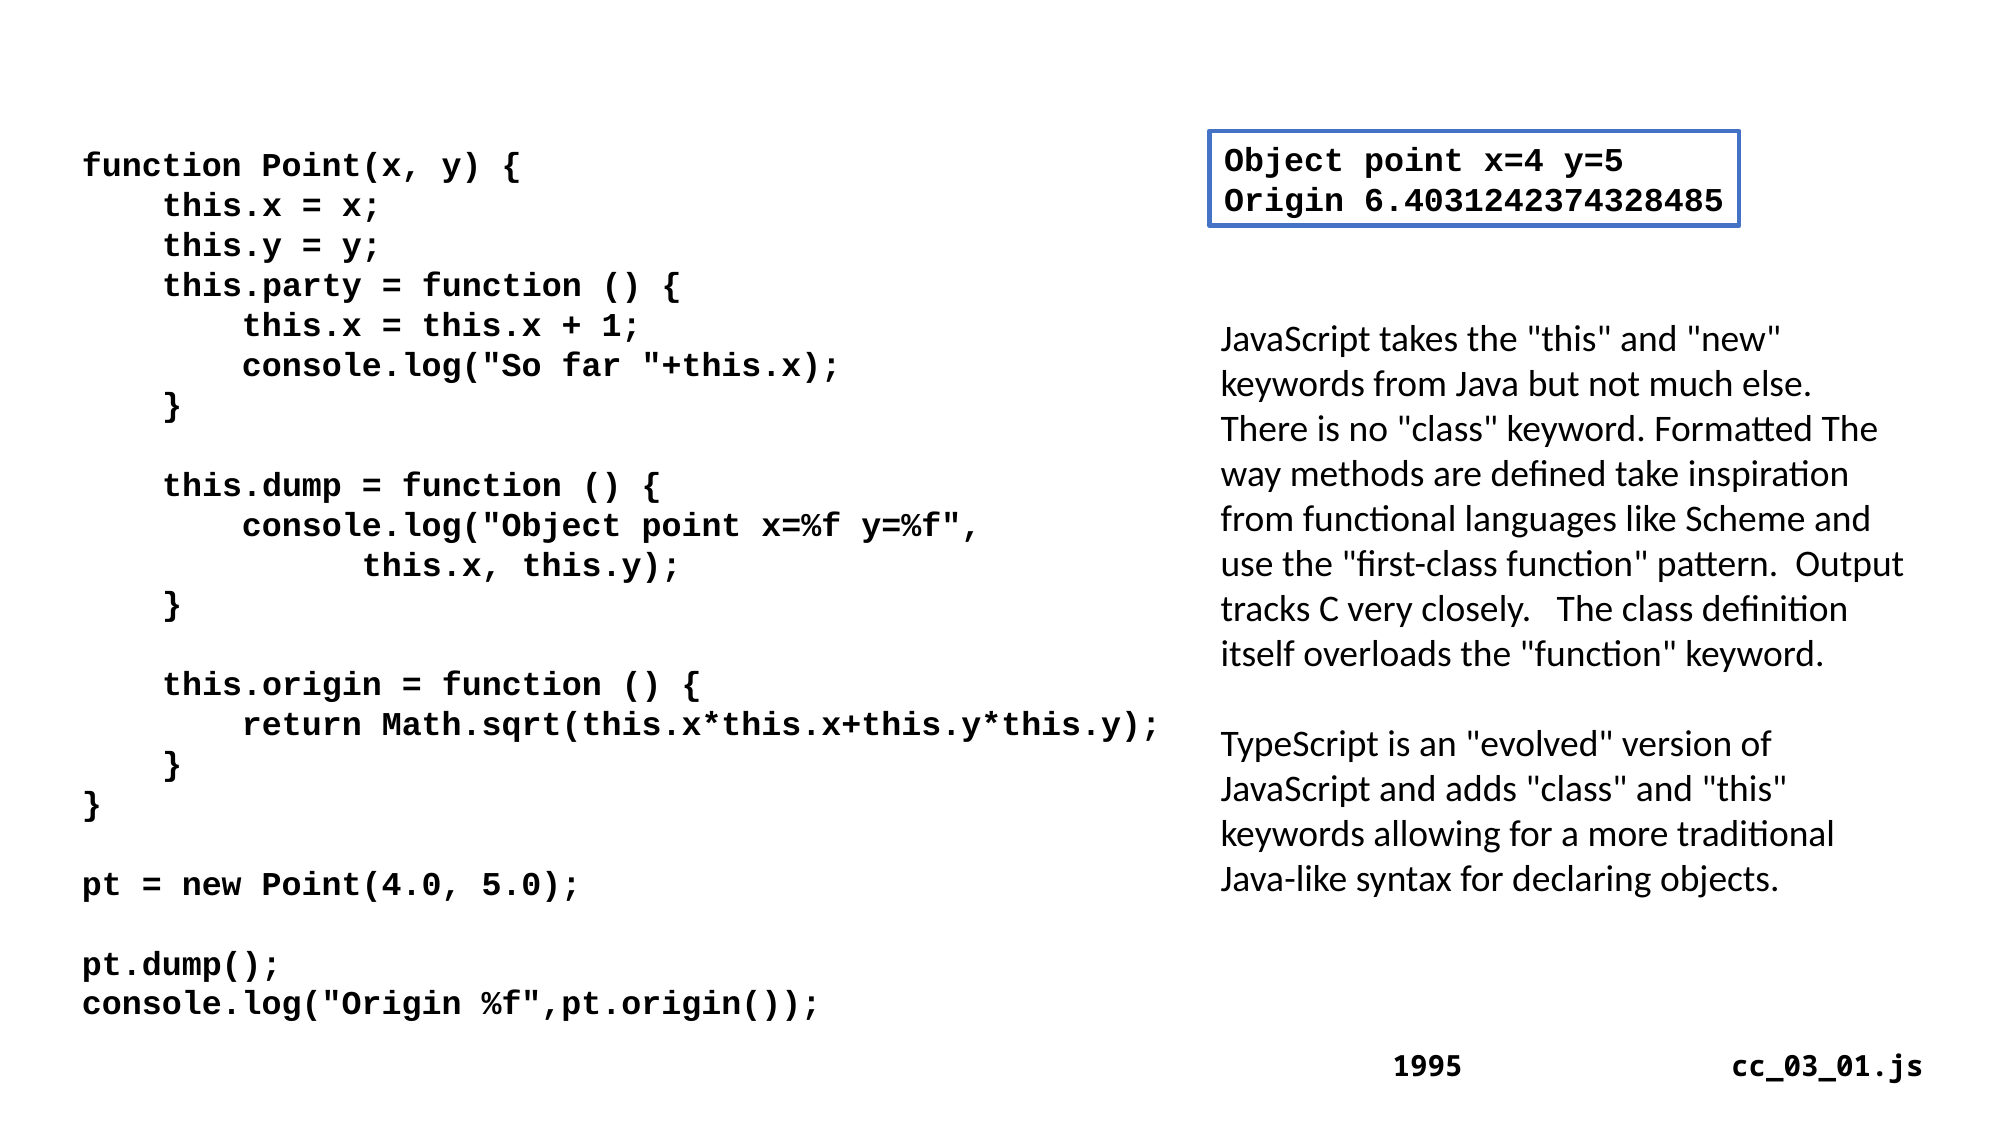

Object point x=4 y=5
Origin 6.4031242374328485
function Point(x, y) {
    this.x = x;
    this.y = y;
    this.party = function () {
        this.x = this.x + 1;
        console.log("So far "+this.x);
    }

    this.dump = function () {
        console.log("Object point x=%f y=%f",
              this.x, this.y);
    }

    this.origin = function () {
        return Math.sqrt(this.x*this.x+this.y*this.y);
    }
}

pt = new Point(4.0, 5.0);

pt.dump();
console.log("Origin %f",pt.origin());
JavaScript takes the "this" and "new" keywords from Java but not much else.   There is no "class" keyword. Formatted The way methods are defined take inspiration from functional languages like Scheme and use the "first-class function" pattern.  Output tracks C very closely.   The class definition itself overloads the "function" keyword.

TypeScript is an "evolved" version of JavaScript and adds "class" and "this" keywords allowing for a more traditional Java-like syntax for declaring objects.
1995
cc_03_01.js